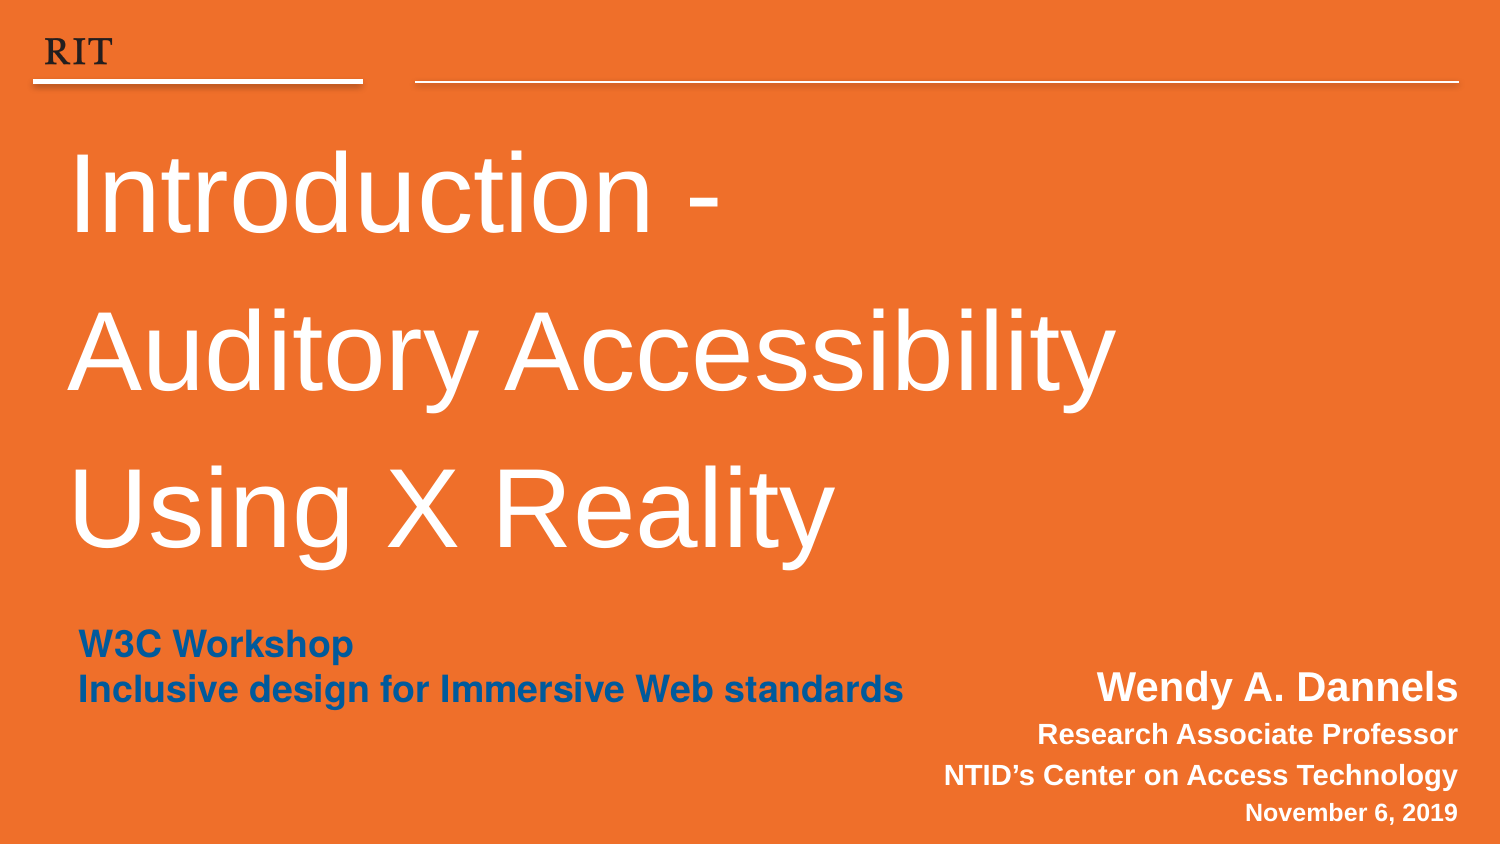

Introduction -
Auditory Accessibility
Using X Reality
W3C Workshop
Inclusive design for Immersive Web standards
Wendy A. Dannels
Research Associate Professor
NTID’s Center on Access Technology
November 6, 2019